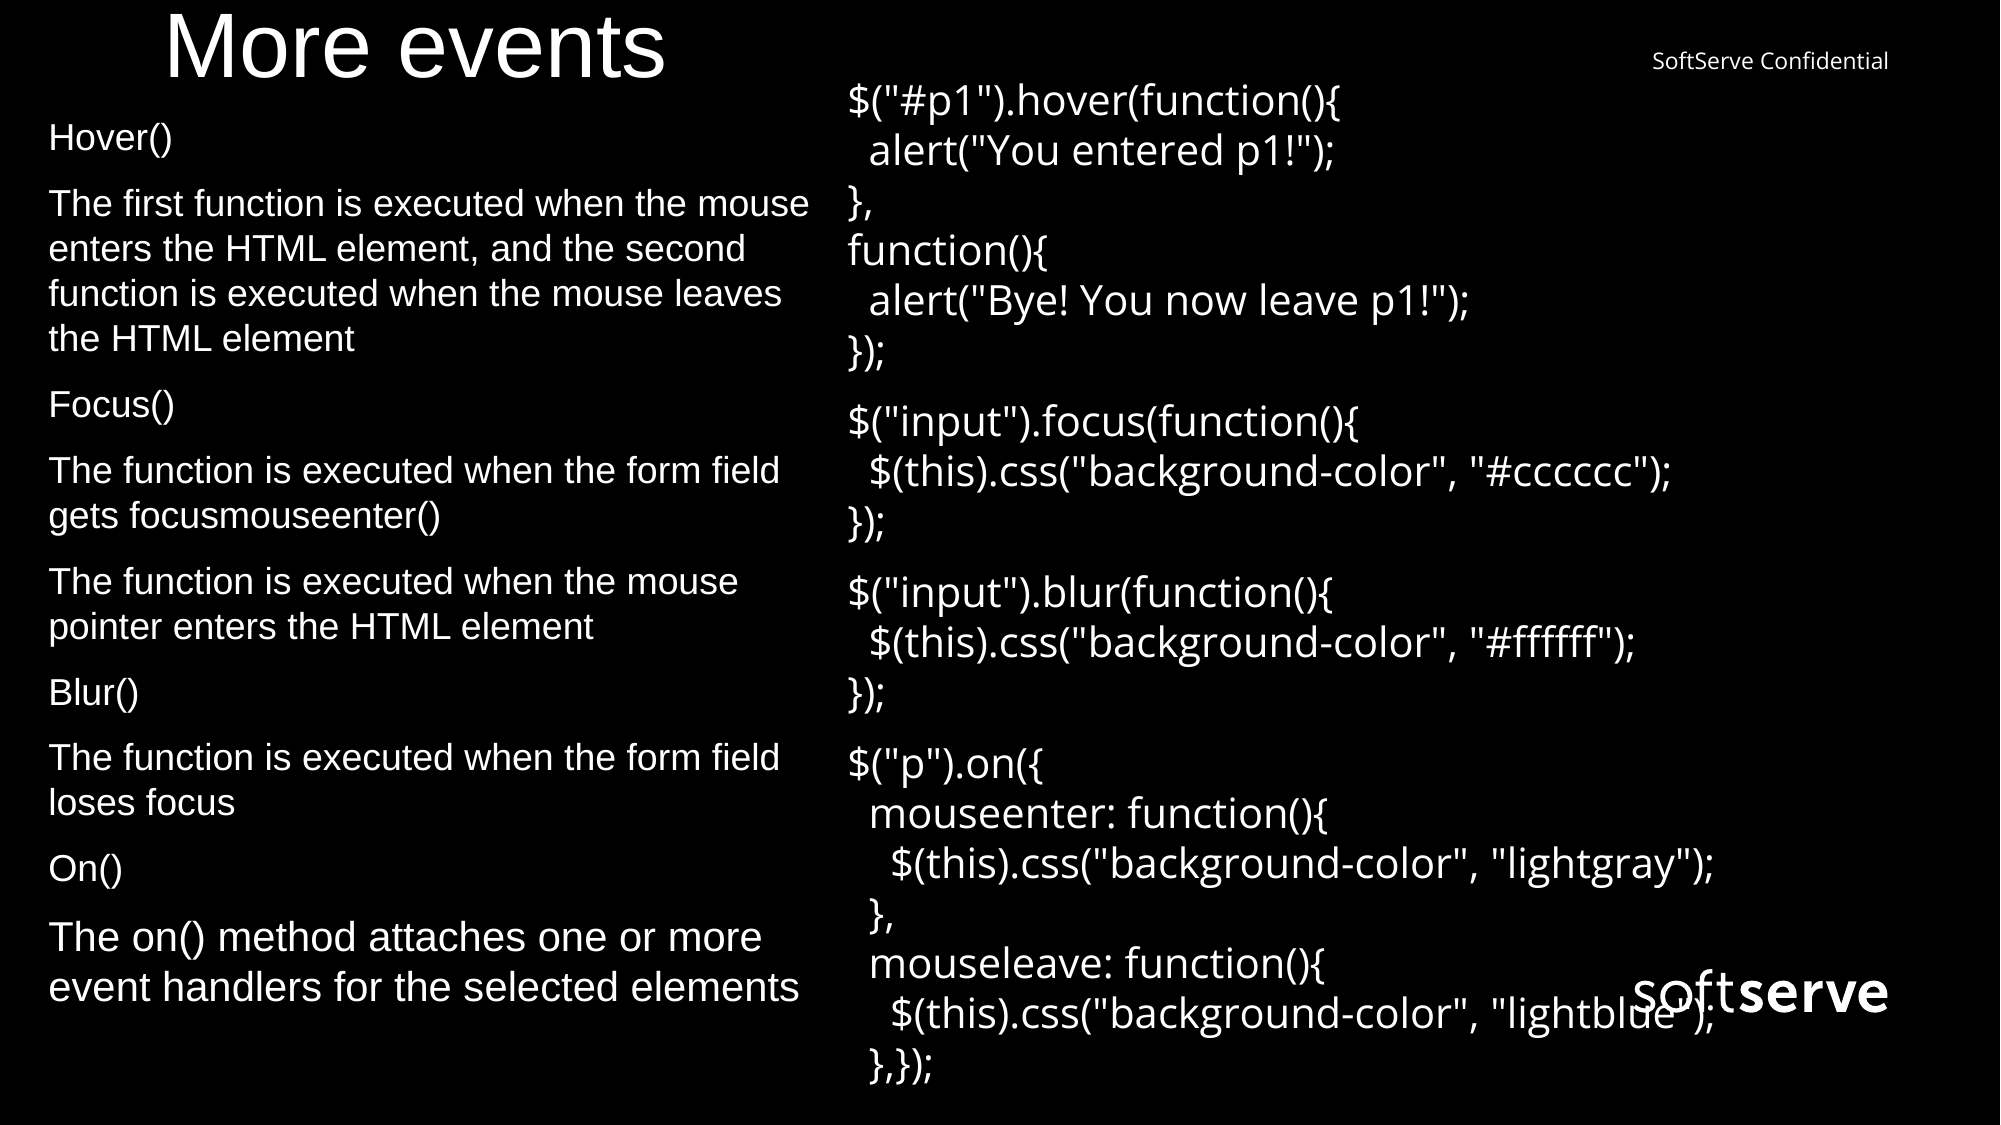

# More events

$("#p1").hover(function(){
  alert("You entered p1!");
},
function(){
  alert("Bye! You now leave p1!");
});
$("input").focus(function(){
  $(this).css("background-color", "#cccccc");
});
$("input").blur(function(){
  $(this).css("background-color", "#ffffff");
});
$("p").on({
  mouseenter: function(){
    $(this).css("background-color", "lightgray");
  },
  mouseleave: function(){
    $(this).css("background-color", "lightblue");
  },});
Hover()
The first function is executed when the mouse enters the HTML element, and the second function is executed when the mouse leaves the HTML element
Focus()
The function is executed when the form field gets focusmouseenter()
The function is executed when the mouse pointer enters the HTML element
Blur()
The function is executed when the form field loses focus
On()
The on() method attaches one or more event handlers for the selected elements